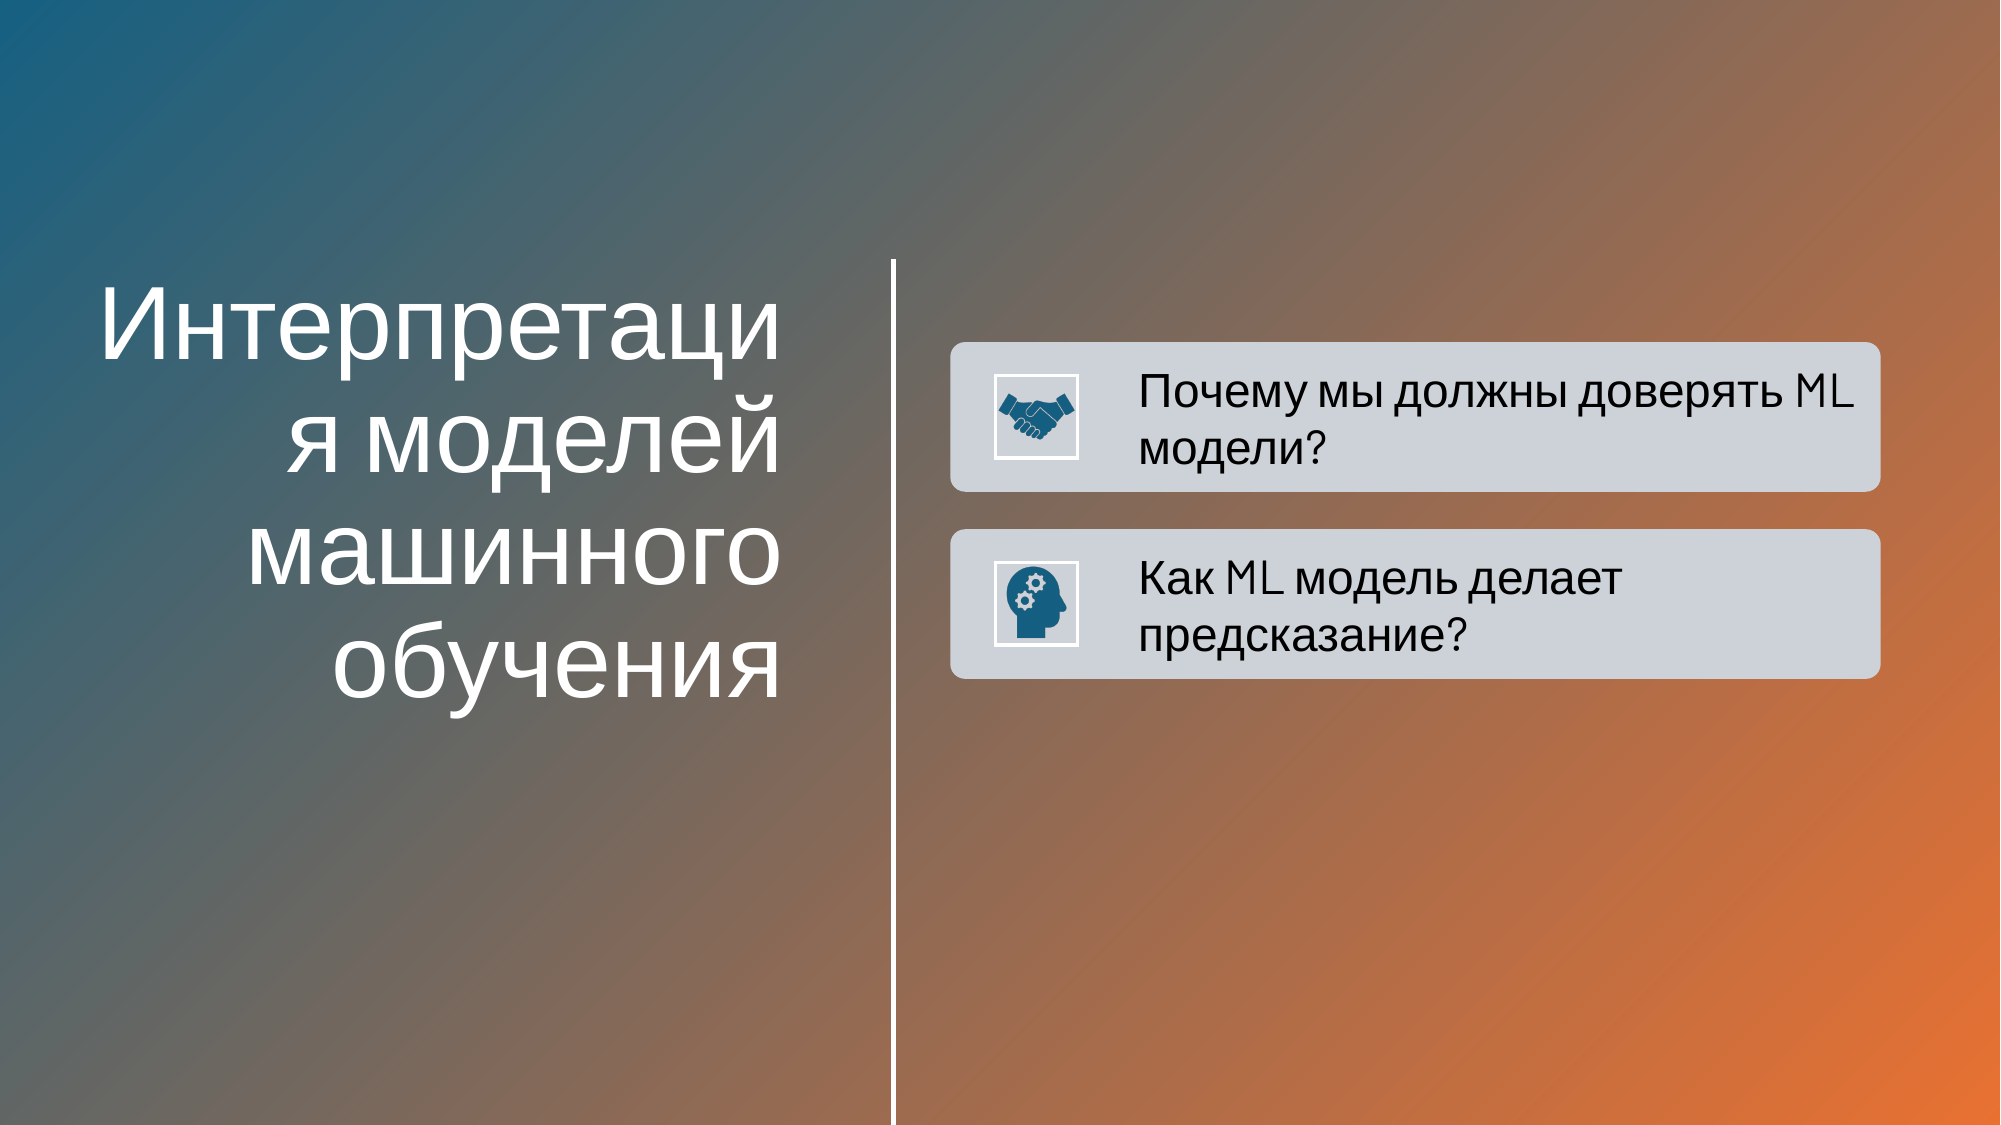

Почему мы должны доверять ML модели?
Как ML модель делает предсказание?
# Интерпретация моделей машинного обучения